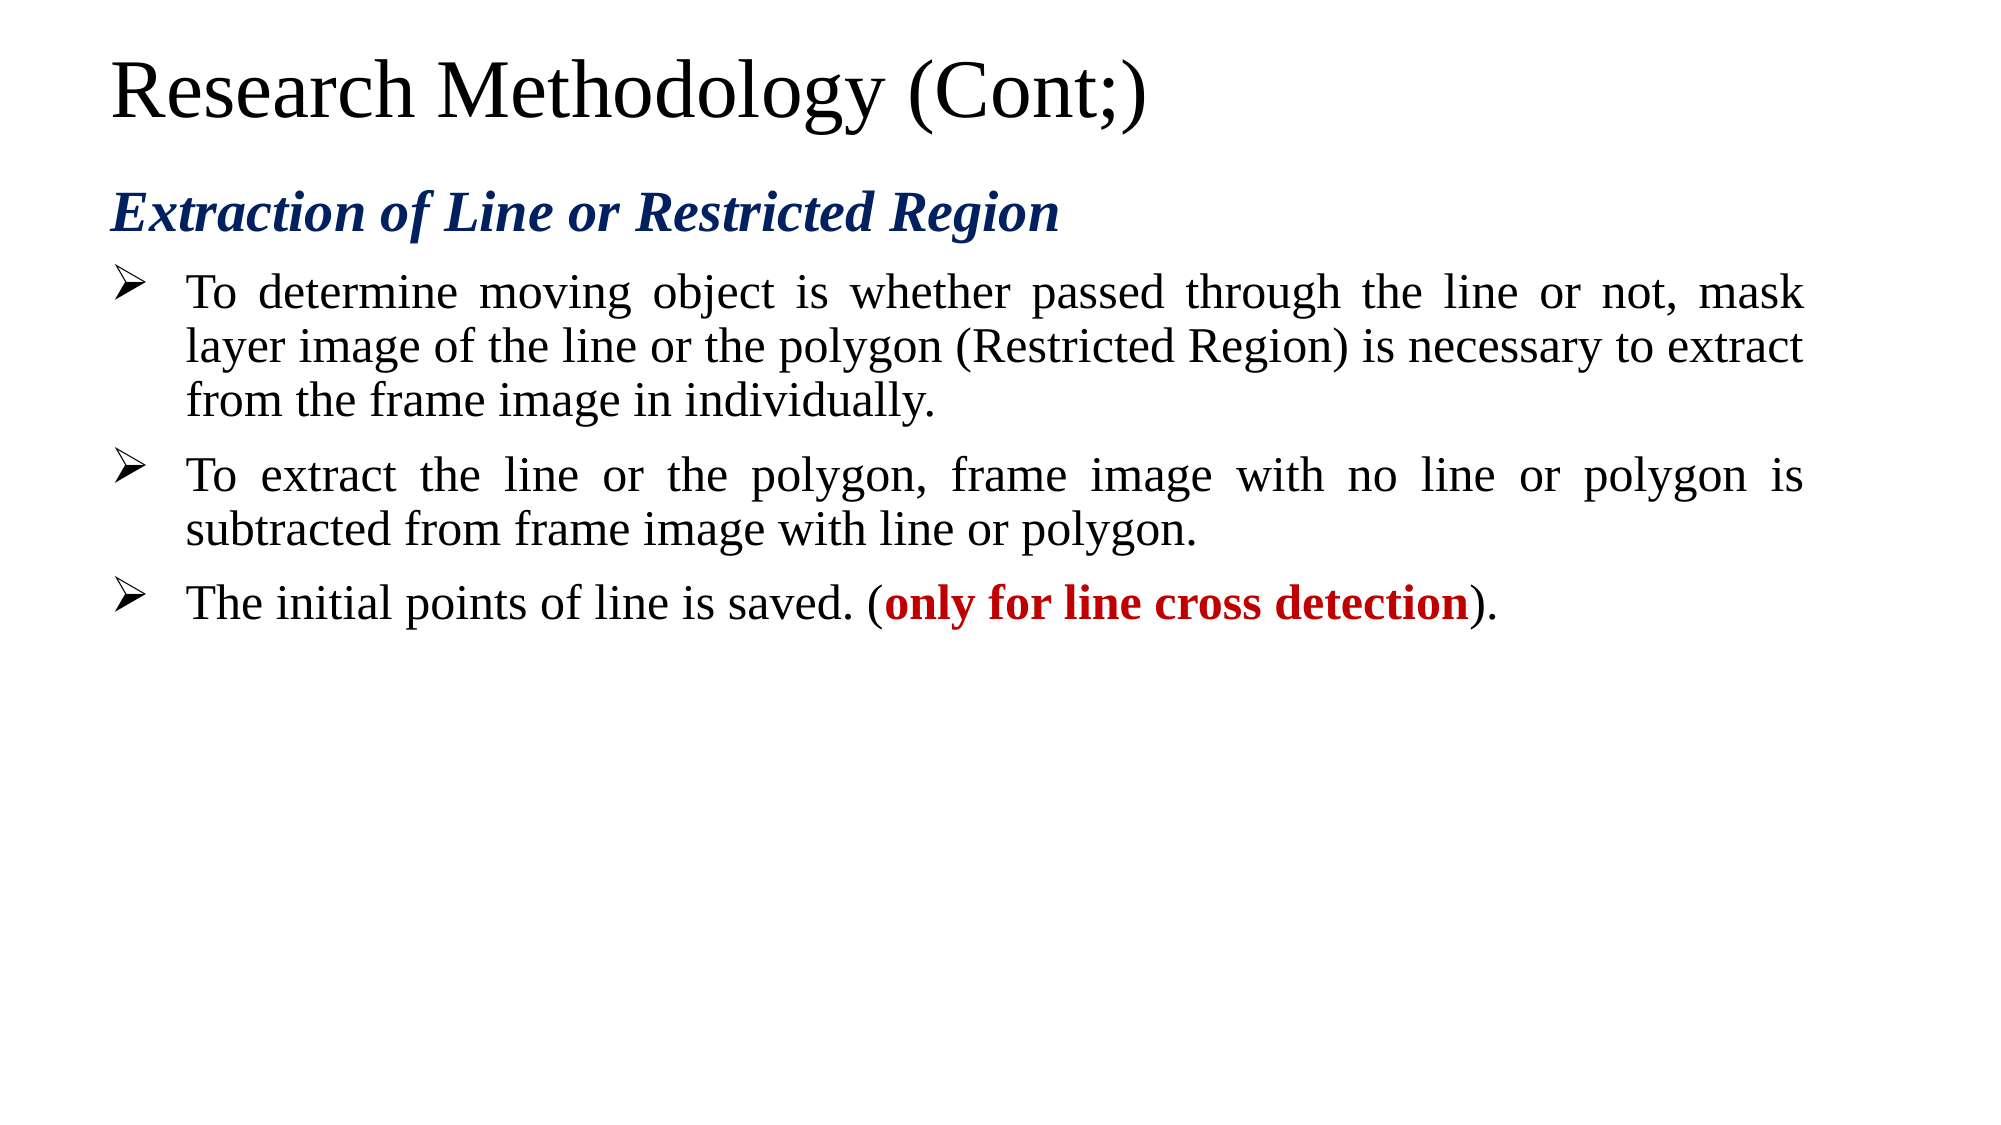

# Research Methodology (Cont;)
Extraction of Line or Restricted Region
To determine moving object is whether passed through the line or not, mask layer image of the line or the polygon (Restricted Region) is necessary to extract from the frame image in individually.
To extract the line or the polygon, frame image with no line or polygon is subtracted from frame image with line or polygon.
The initial points of line is saved. (only for line cross detection).